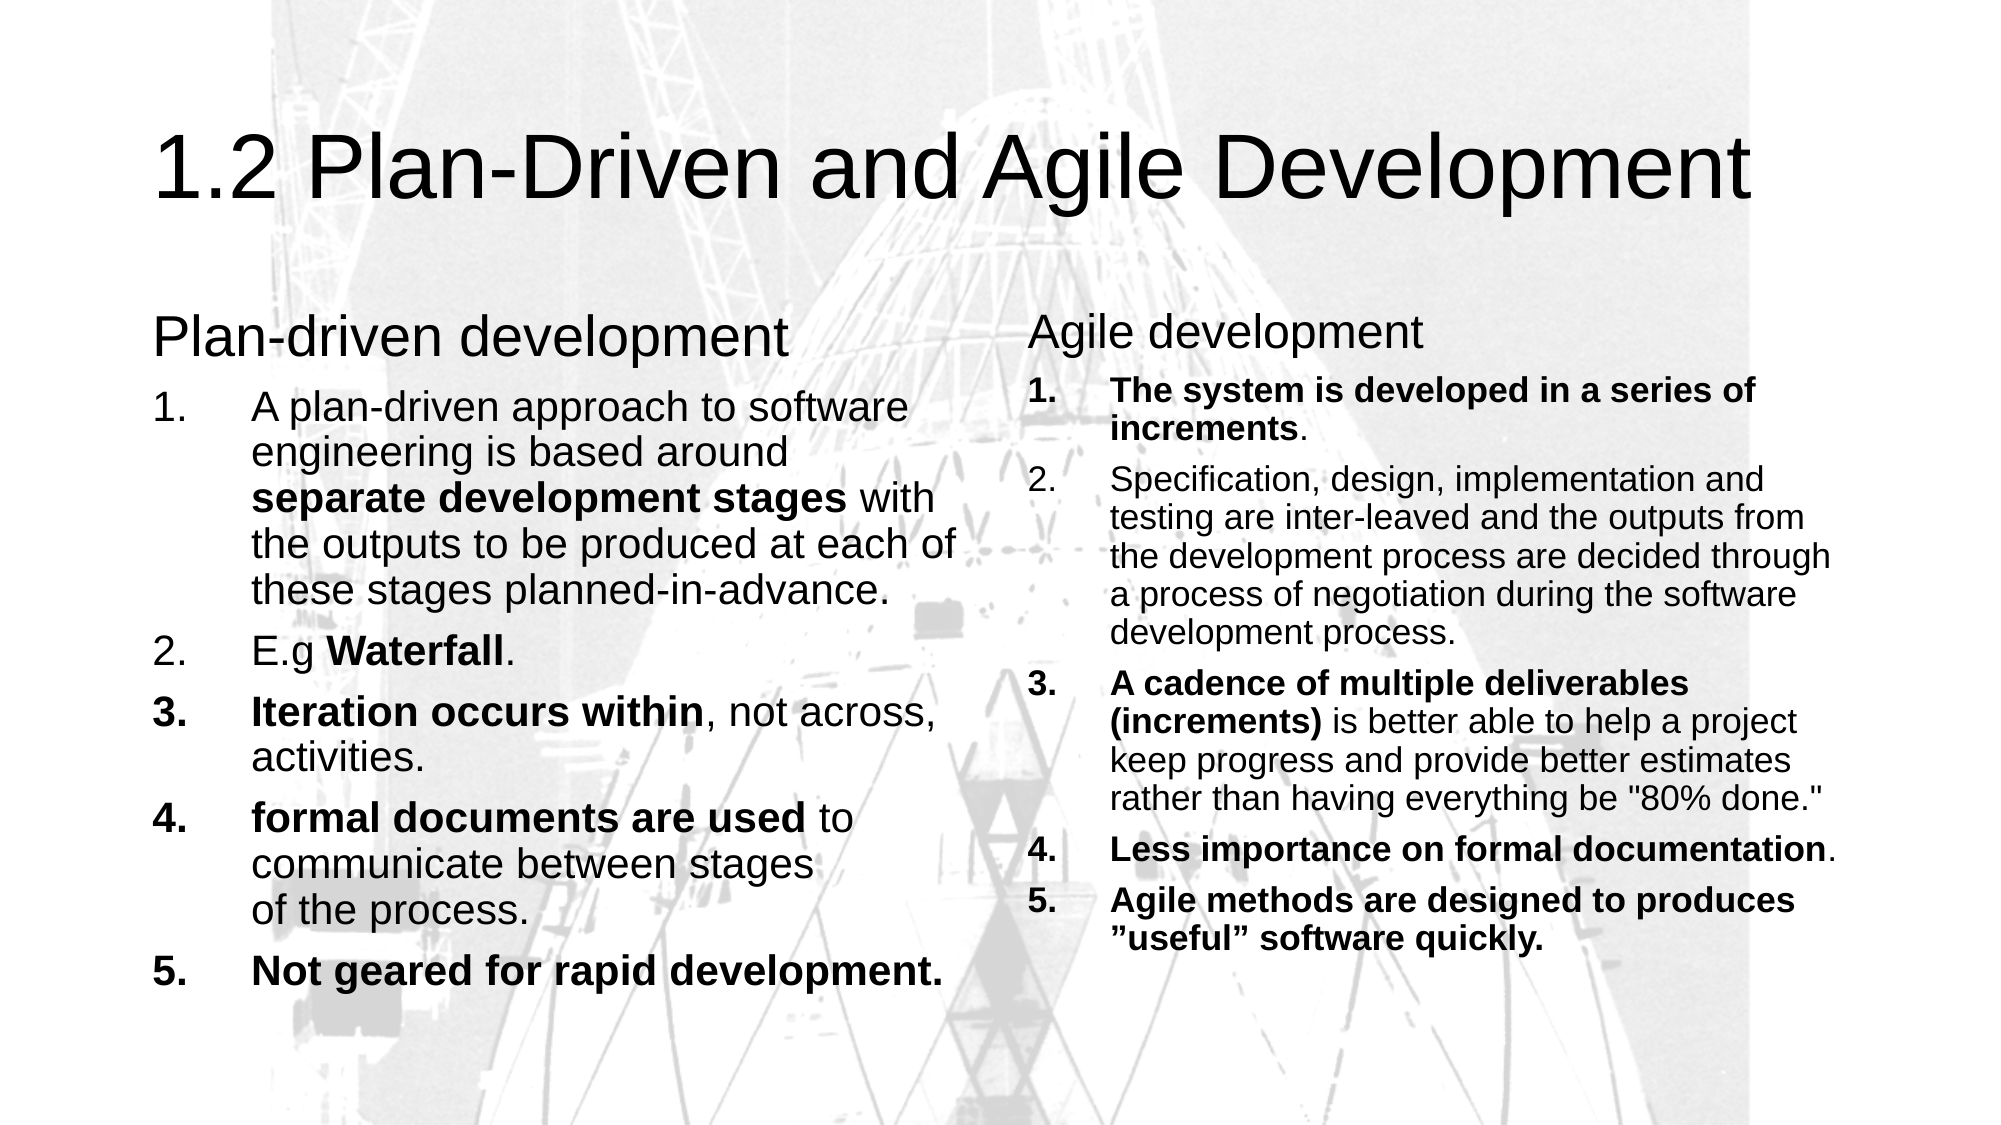

# 1.2 Plan-Driven and Agile Development
Plan-driven development
A plan-driven approach to software engineering is based around separate development stages with the outputs to be produced at each of these stages planned-in-advance.
E.g Waterfall.
Iteration occurs within, not across, activities.
formal documents are used to communicate between stages
of the process.
Not geared for rapid development.

Agile development
The system is developed in a series of increments.
Specification, design, implementation and testing are inter-leaved and the outputs from the development process are decided through a process of negotiation during the software development process.
A cadence of multiple deliverables  (increments) is better able to help a project keep progress and provide better estimates rather than having everything be "80% done."
Less importance on formal documentation.
Agile methods are designed to produces ”useful” software quickly.